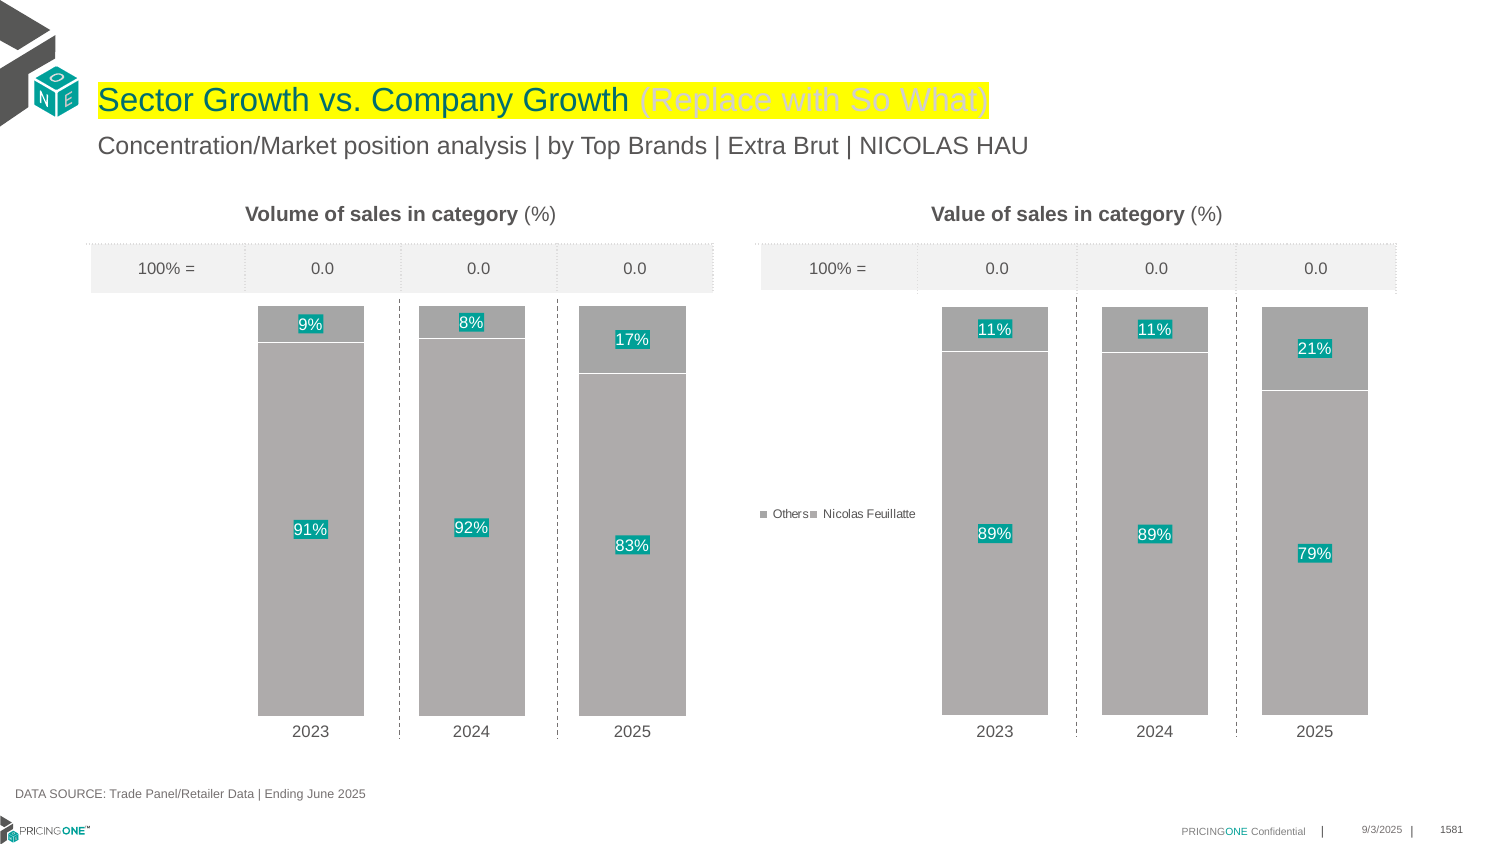

# Sector Growth vs. Company Growth (Replace with So What)
Concentration/Market position analysis | by Top Brands | Extra Brut | NICOLAS HAU
| Volume of sales in category (%) |  |  |  |
| --- | --- | --- | --- |
| 100% = | 0.0 | 0.0 | 0.0 |
| Value of sales in category (%) |  |  |  |
| --- | --- | --- | --- |
| 100% = | 0.0 | 0.0 | 0.0 |

### Chart

| Category | Nicolas Feuillatte | Others |
|---|---|---|
| 2023 | 0.9098671726755219 | 0.09013282732447818 |
| 2024 | 0.9182242990654206 | 0.08177570093457943 |
| 2025 | 0.8342391304347826 | 0.16576086956521738 |

### Chart

| Category | Nicolas Feuillatte | Others |
|---|---|---|
| 2023 | 0.8892057607300727 | 0.11079423926992728 |
| 2024 | 0.887673411197017 | 0.11232658880298295 |
| 2025 | 0.79319419793133 | 0.20680580206867005 |
DATA SOURCE: Trade Panel/Retailer Data | Ending June 2025

9/3/2025
1581